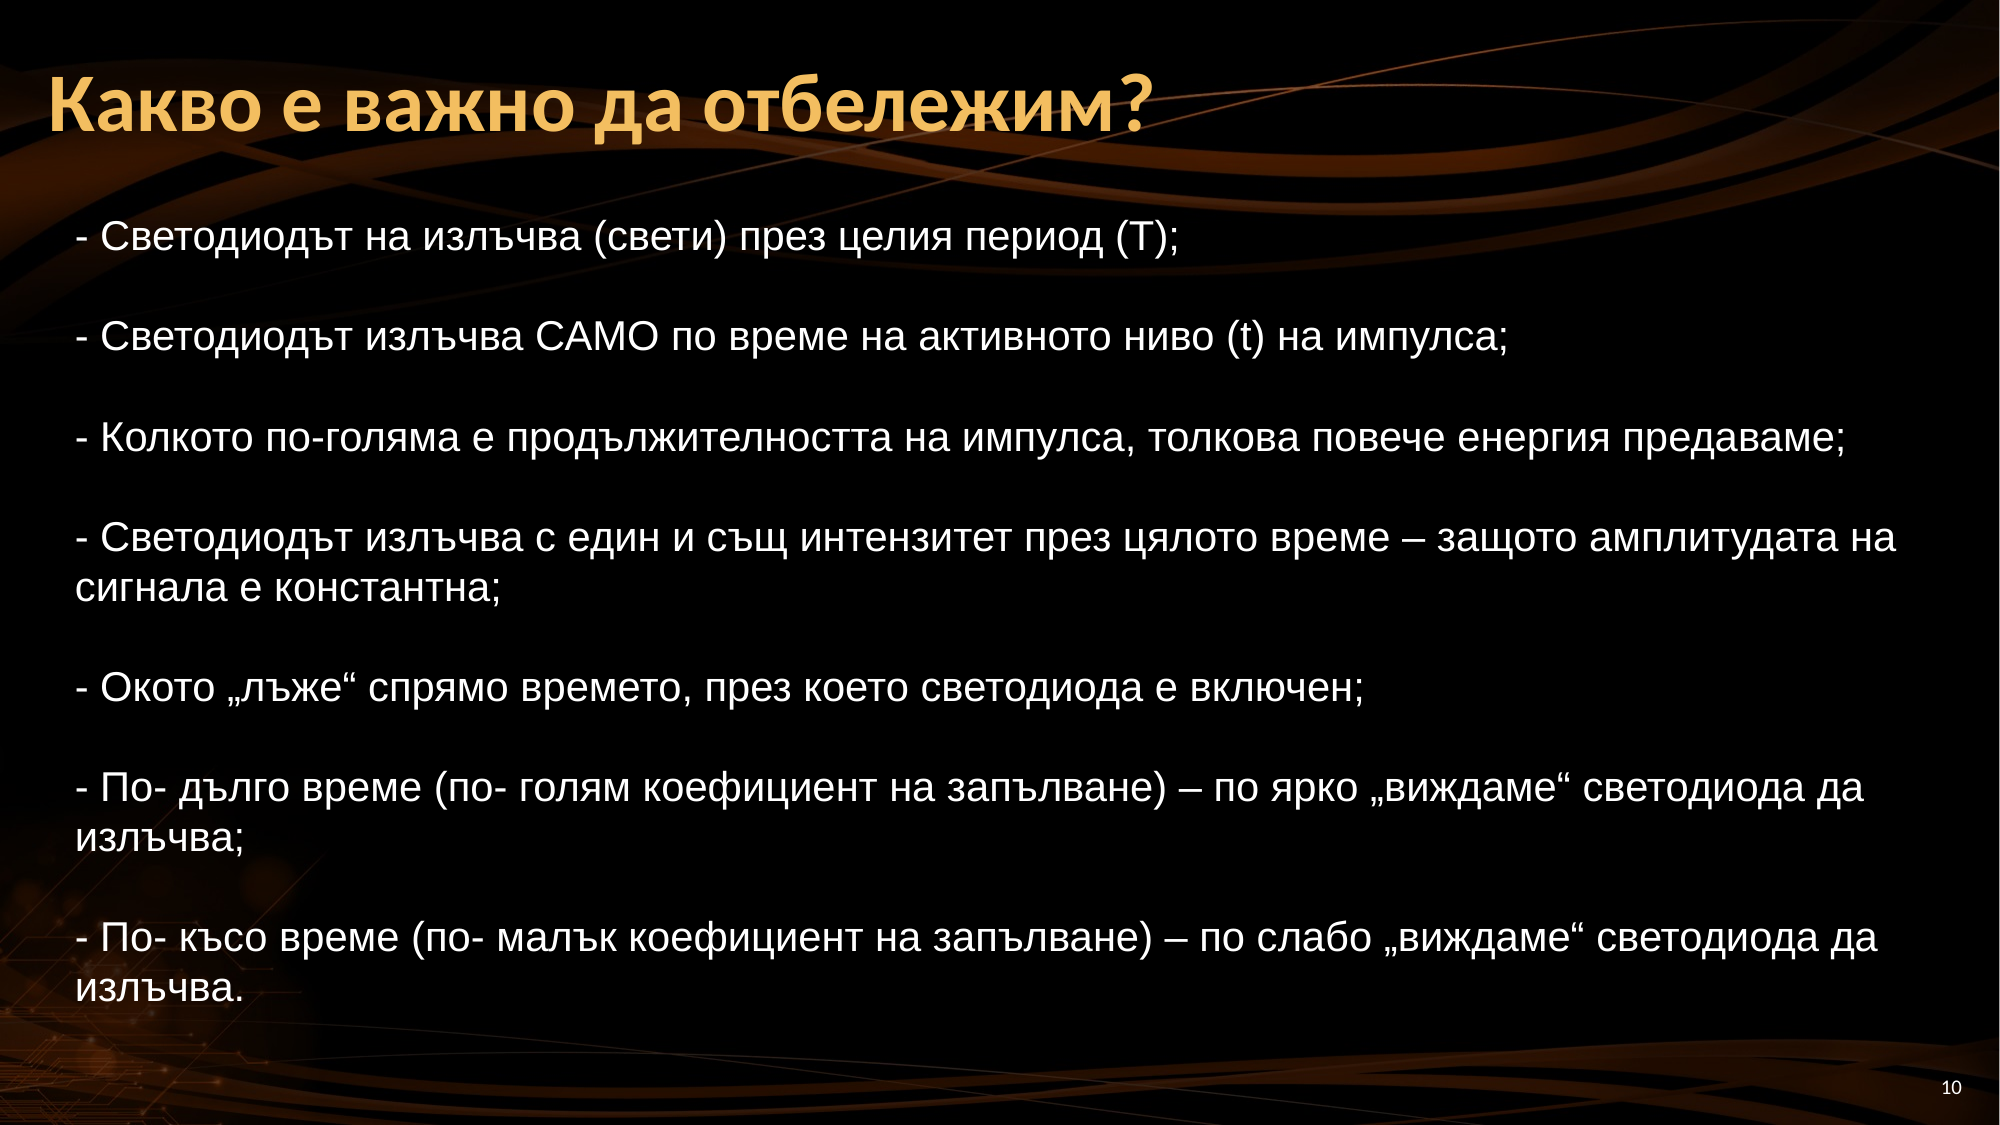

Какво е важно да отбележим?

- Светодиодът на излъчва (свети) през целия период (T);

- Светодиодът излъчва САМО по време на активното ниво (t) на импулса;

- Колкото по-голяма е продължителността на импулса, толкова повече енергия предаваме;

- Светодиодът излъчва с един и същ интензитет през цялото време – защото амплитудата на сигнала е константна;

- Окото „лъже“ спрямо времето, през което светодиода е включен;

- По- дълго време (по- голям коефициент на запълване) – по ярко „виждаме“ светодиода да излъчва;

- По- късо време (по- малък коефициент на запълване) – по слабо „виждаме“ светодиода да излъчва.

10